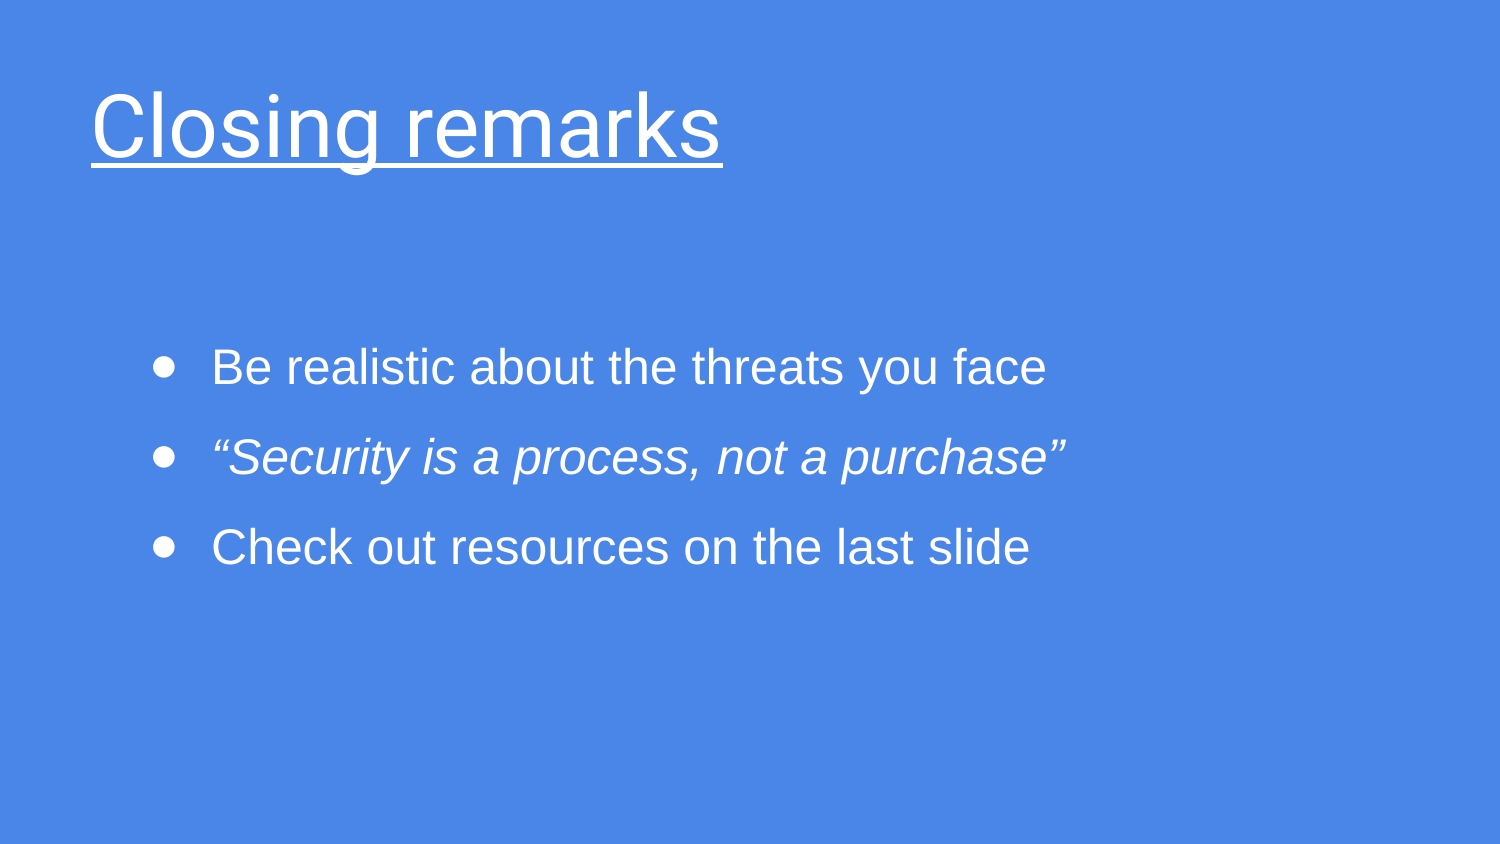

# Closing remarks

Be realistic about the threats you face
“Security is a process, not a purchase”
Check out resources on the last slide